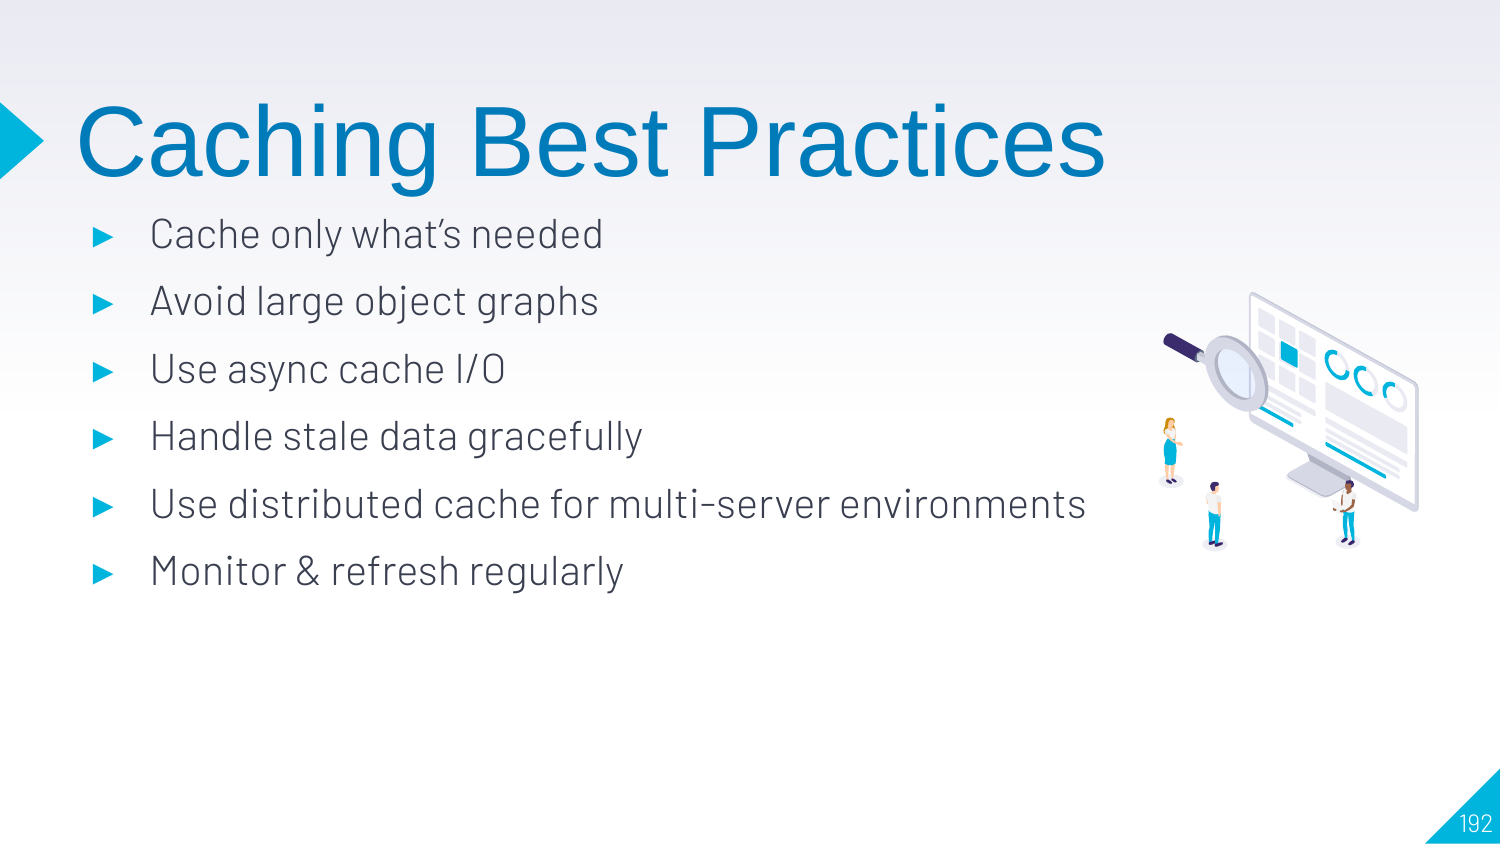

# Caching Best Practices
Cache only what’s needed
Avoid large object graphs
Use async cache I/O
Handle stale data gracefully
Use distributed cache for multi-server environments
Monitor & refresh regularly

192